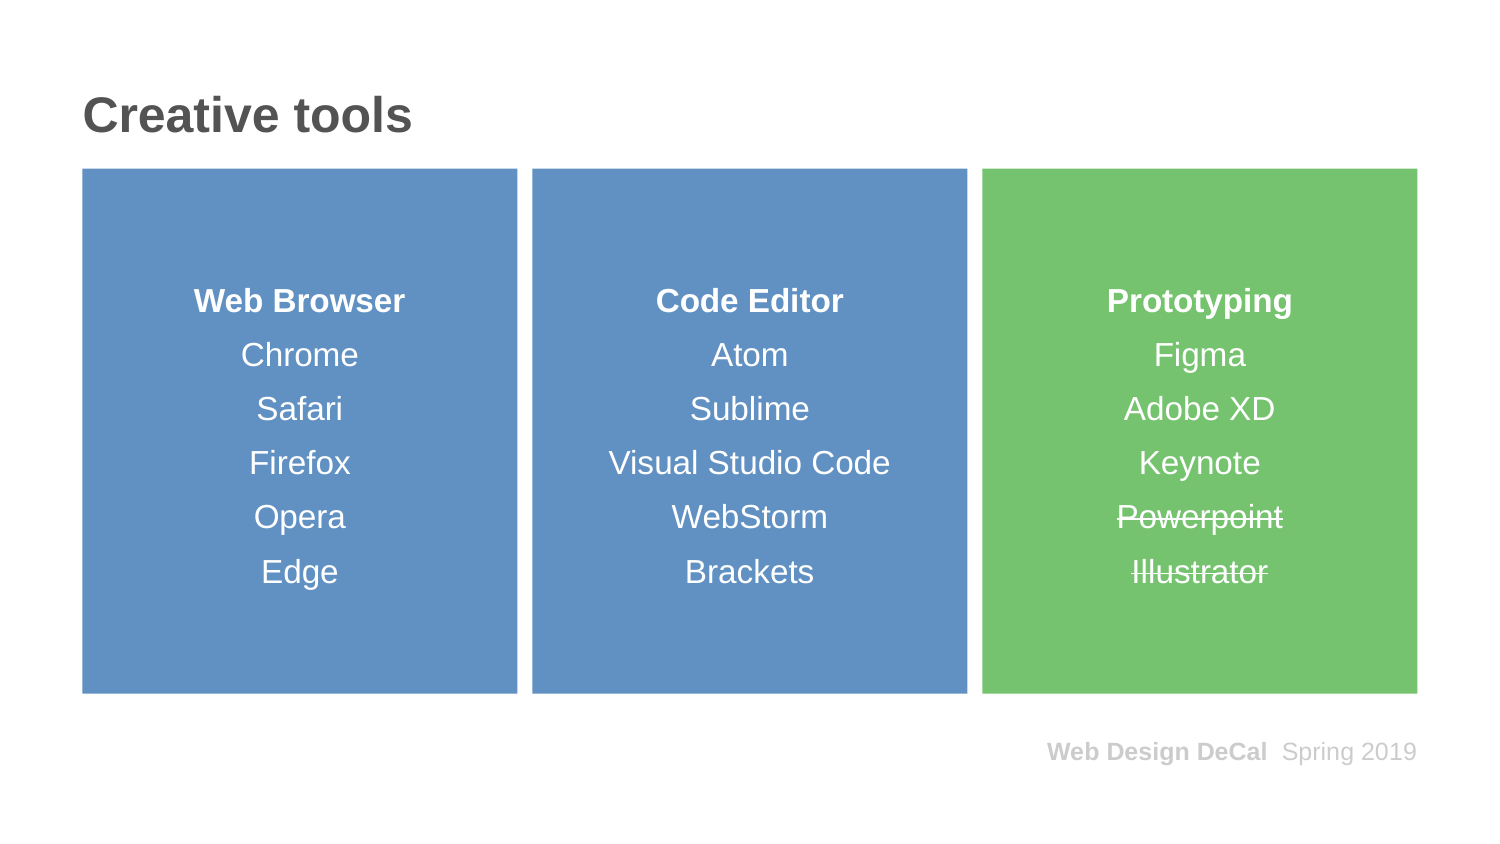

# Creative tools
Web Browser
Chrome
Safari
Firefox
Opera
Edge
Code Editor
Atom
Sublime
Visual Studio Code
WebStorm
Brackets
Prototyping
Figma
Adobe XD
Keynote
Powerpoint
Illustrator